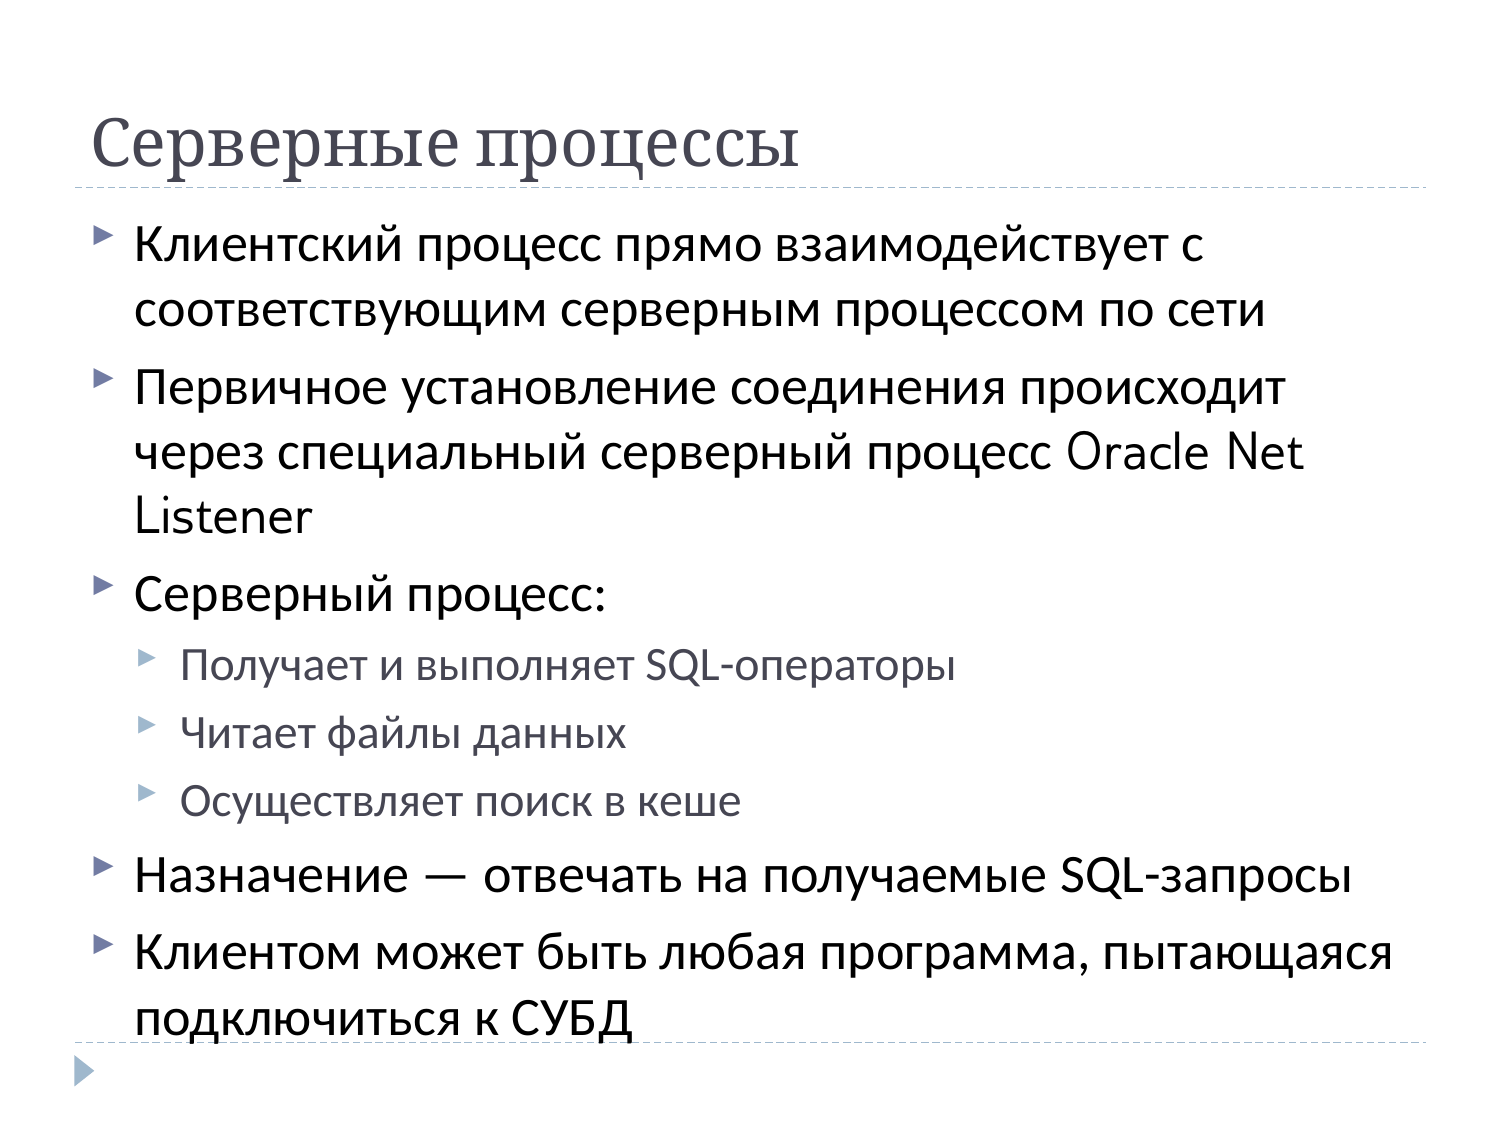

# Серверные процессы
Клиентский процесс прямо взаимодействует с соответствующим серверным процессом по сети
Первичное установление соединения происходит через специальный серверный процесс Oracle Net Listener
Серверный процесс:
Получает и выполняет SQL-операторы
Читает файлы данных
Осуществляет поиск в кеше
Назначение — отвечать на получаемые SQL-запросы
Клиентом может быть любая программа, пытающаяся подключиться к СУБД